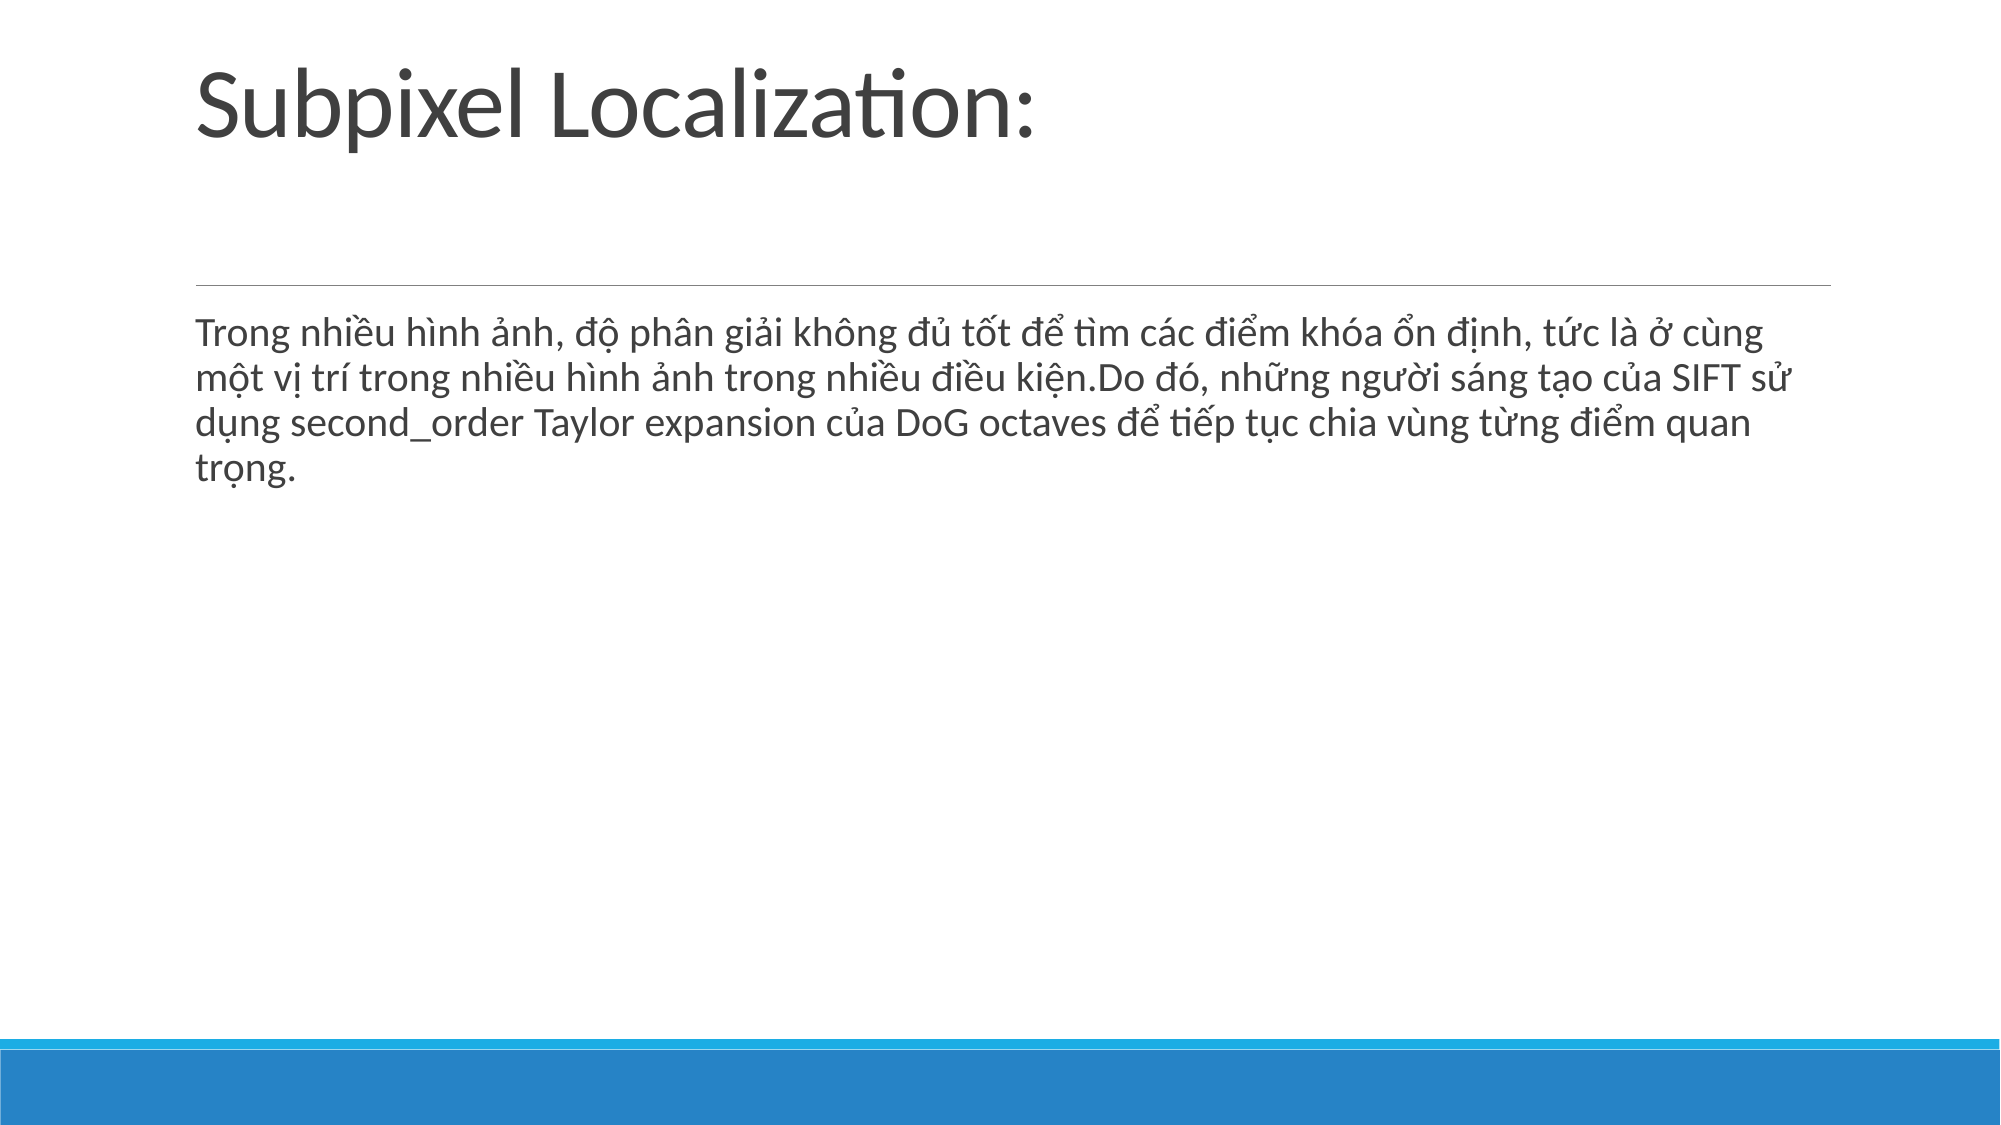

# Subpixel Localization:
Trong nhiều hình ảnh, độ phân giải không đủ tốt để tìm các điểm khóa ổn định, tức là ở cùng một vị trí trong nhiều hình ảnh trong nhiều điều kiện.Do đó, những người sáng tạo của SIFT sử dụng second_order Taylor expansion của DoG octaves để tiếp tục chia vùng từng điểm quan trọng.